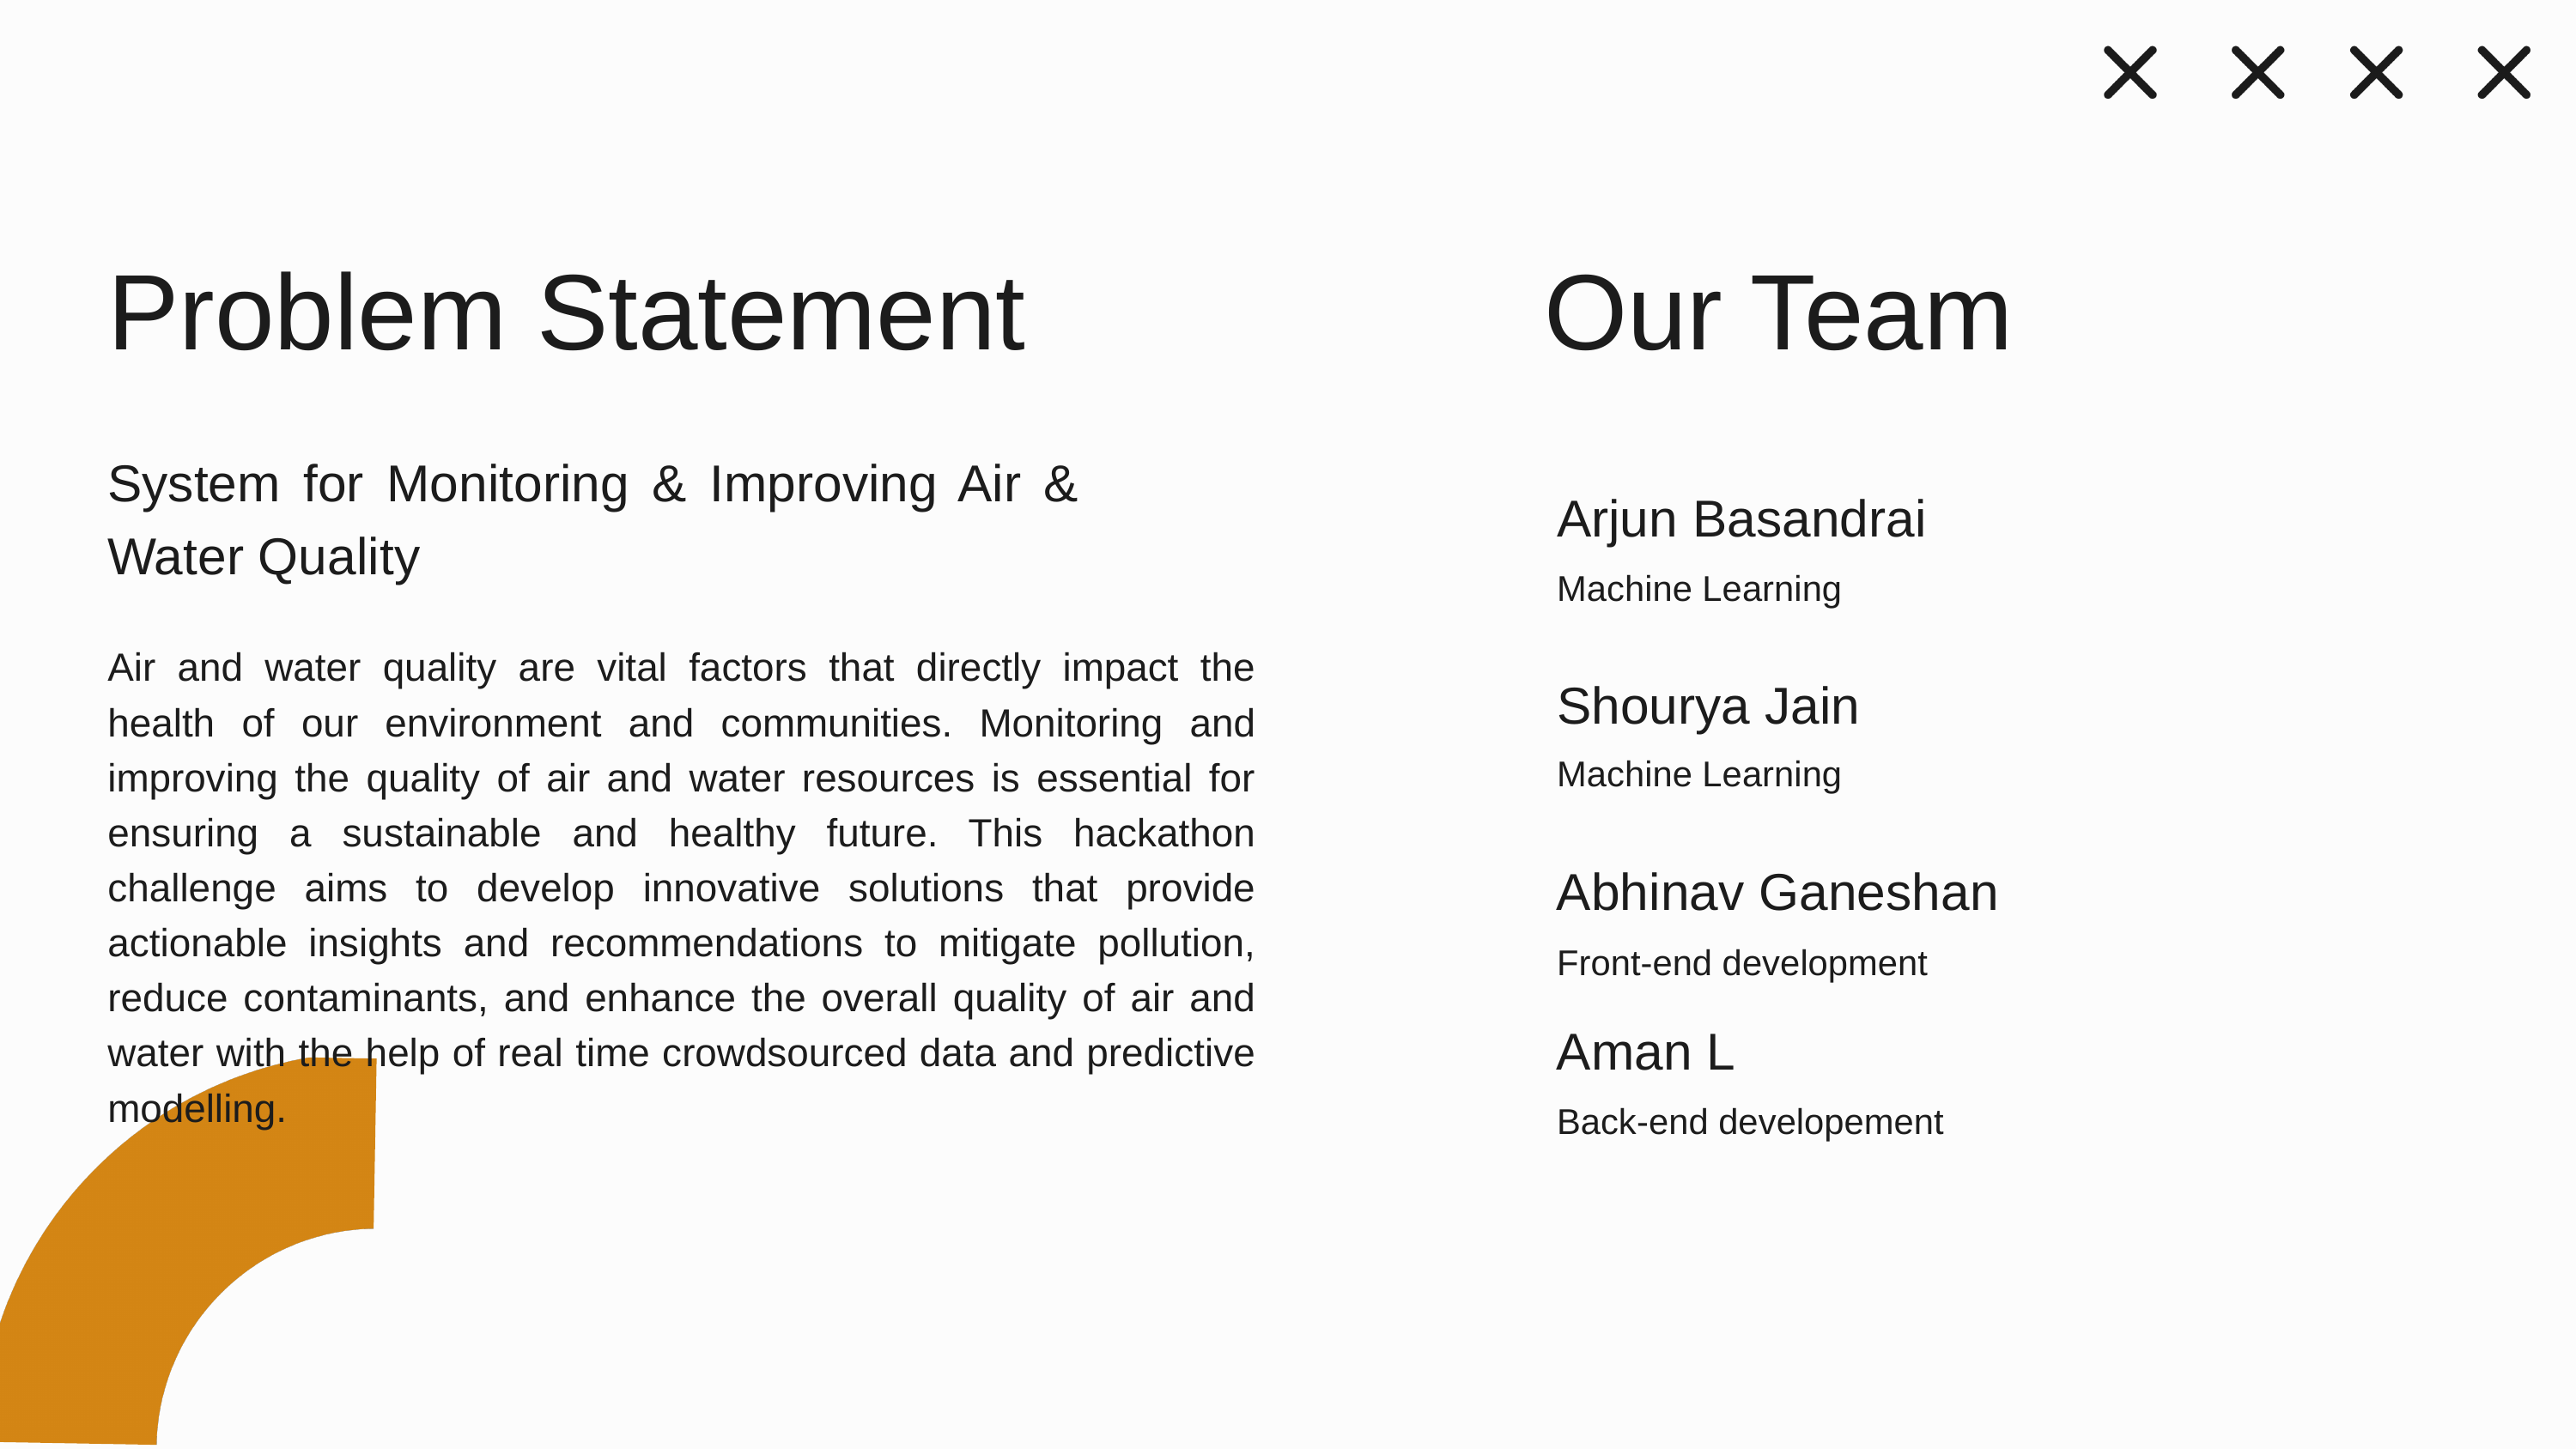

Problem Statement
Our Team
System for Monitoring & Improving Air & Water Quality
Arjun Basandrai
Machine Learning

Air and water quality are vital factors that directly impact the health of our environment and communities. Monitoring and improving the quality of air and water resources is essential for ensuring a sustainable and healthy future. This hackathon challenge aims to develop innovative solutions that provide actionable insights and recommendations to mitigate pollution, reduce contaminants, and enhance the overall quality of air and water with the help of real time crowdsourced data and predictive modelling.
Shourya Jain
Machine Learning
Abhinav Ganeshan
Front-end development
Aman L
Back-end developement